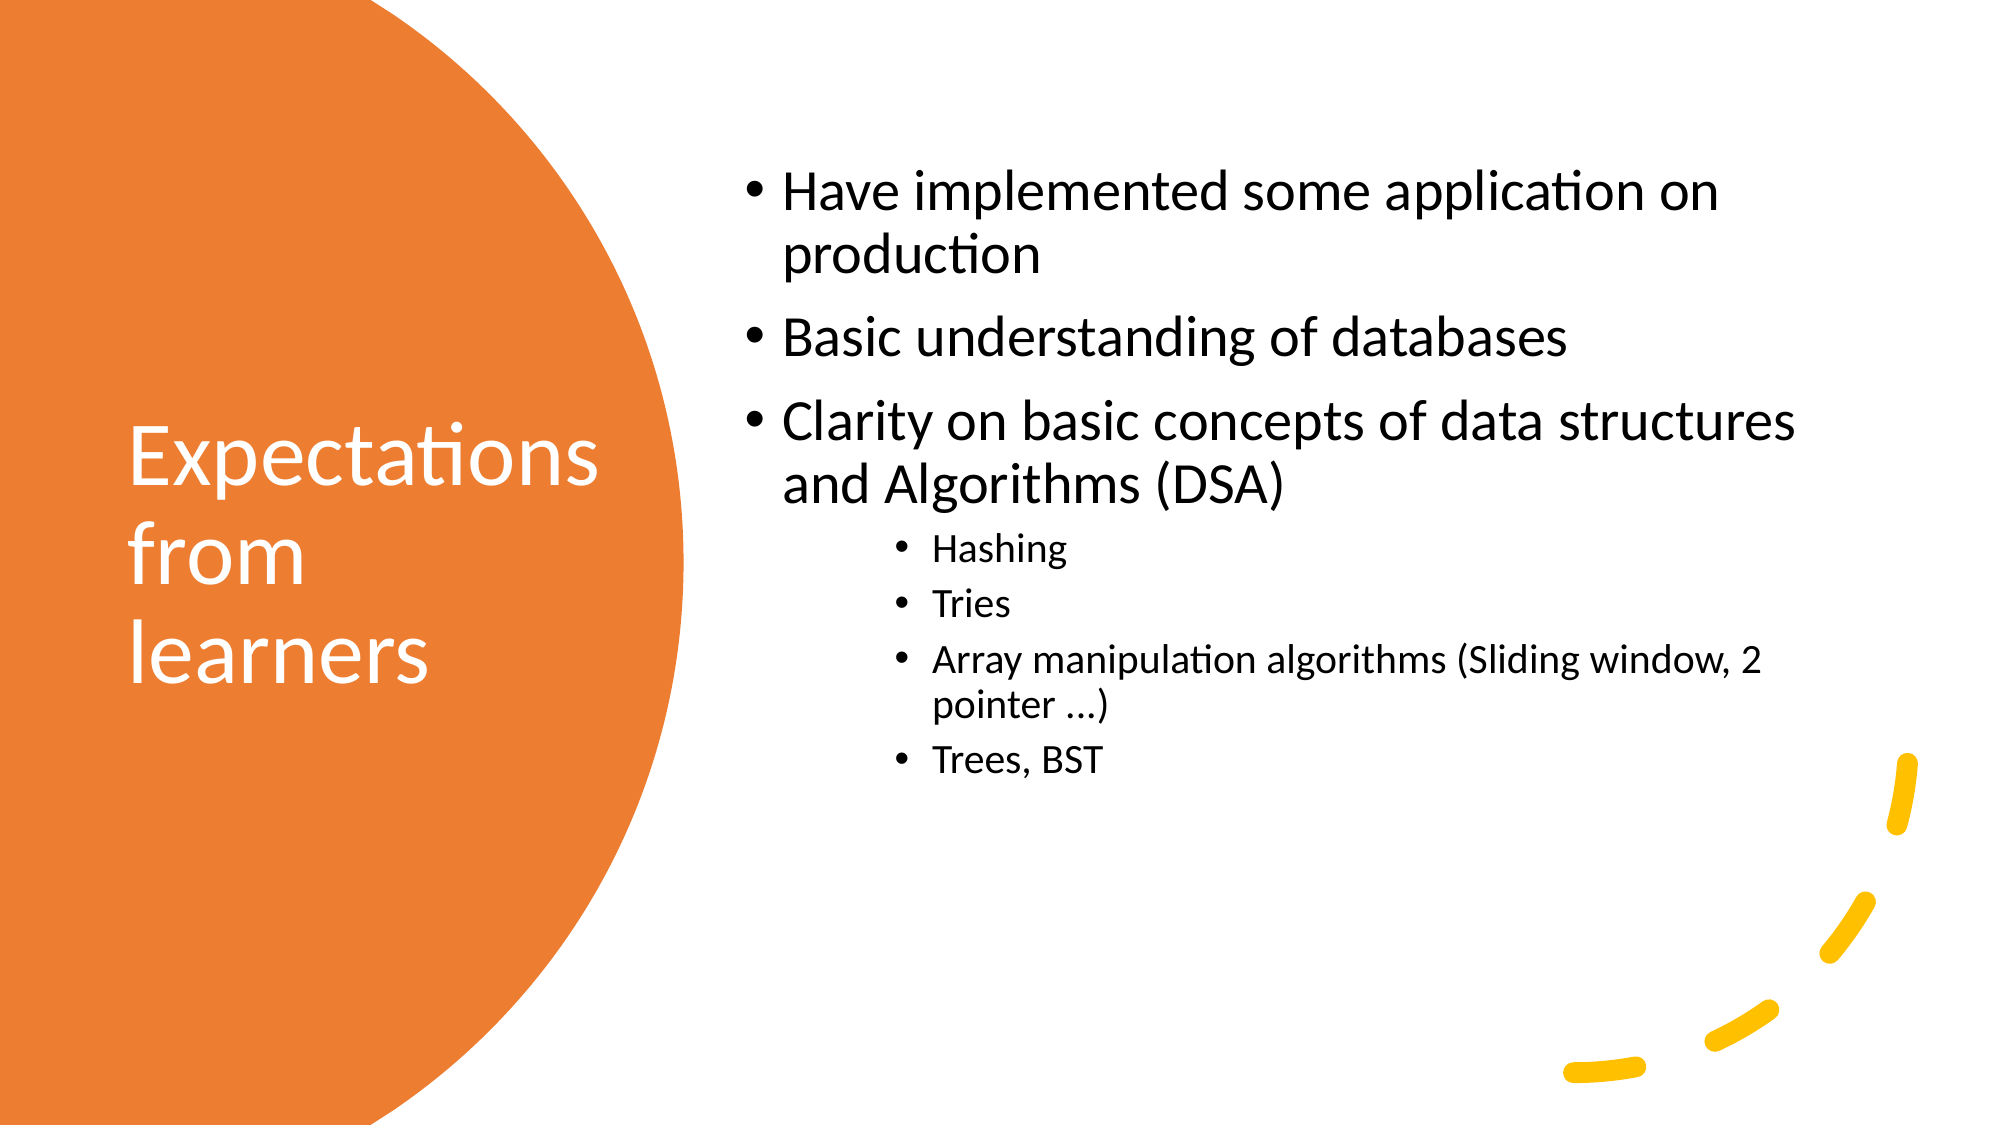

Have implemented some application on production
Basic understanding of databases
Clarity on basic concepts of data structures and Algorithms (DSA)
Hashing
Tries
Array manipulation algorithms (Sliding window, 2 pointer ...)
Trees, BST

# Expectations from learners